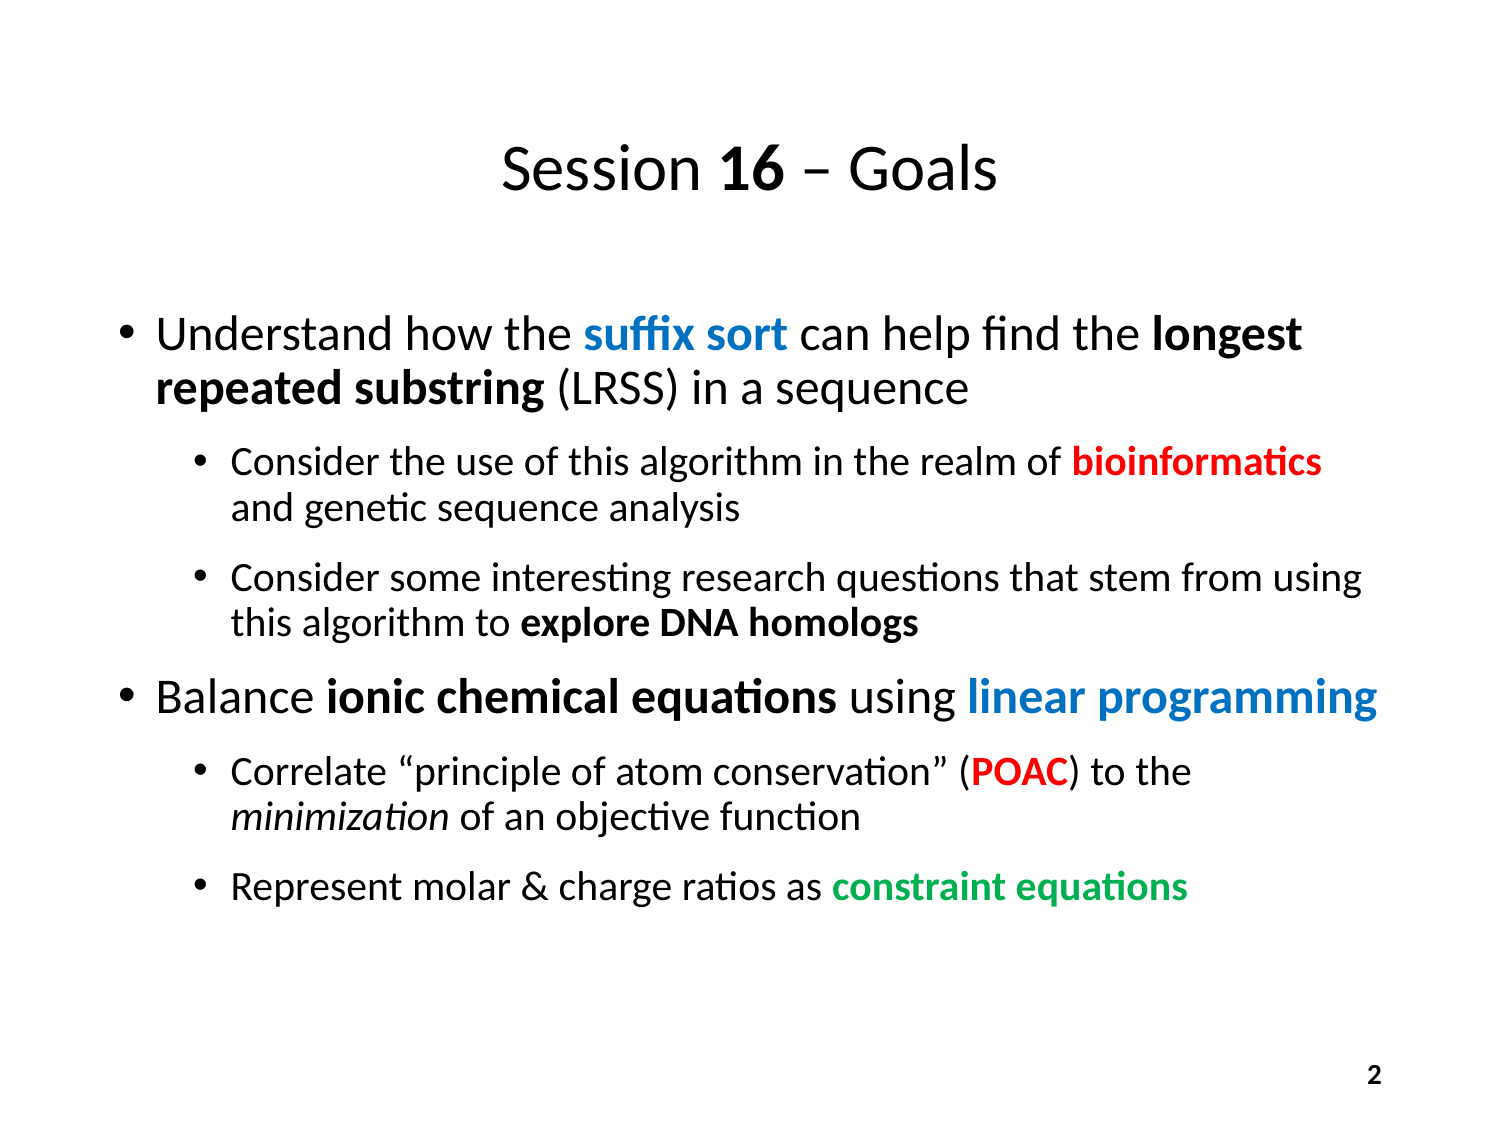

# Session 16 – Goals
Understand how the suffix sort can help find the longest repeated substring (LRSS) in a sequence
Consider the use of this algorithm in the realm of bioinformatics and genetic sequence analysis
Consider some interesting research questions that stem from using this algorithm to explore DNA homologs
Balance ionic chemical equations using linear programming
Correlate “principle of atom conservation” (POAC) to the minimization of an objective function
Represent molar & charge ratios as constraint equations

2